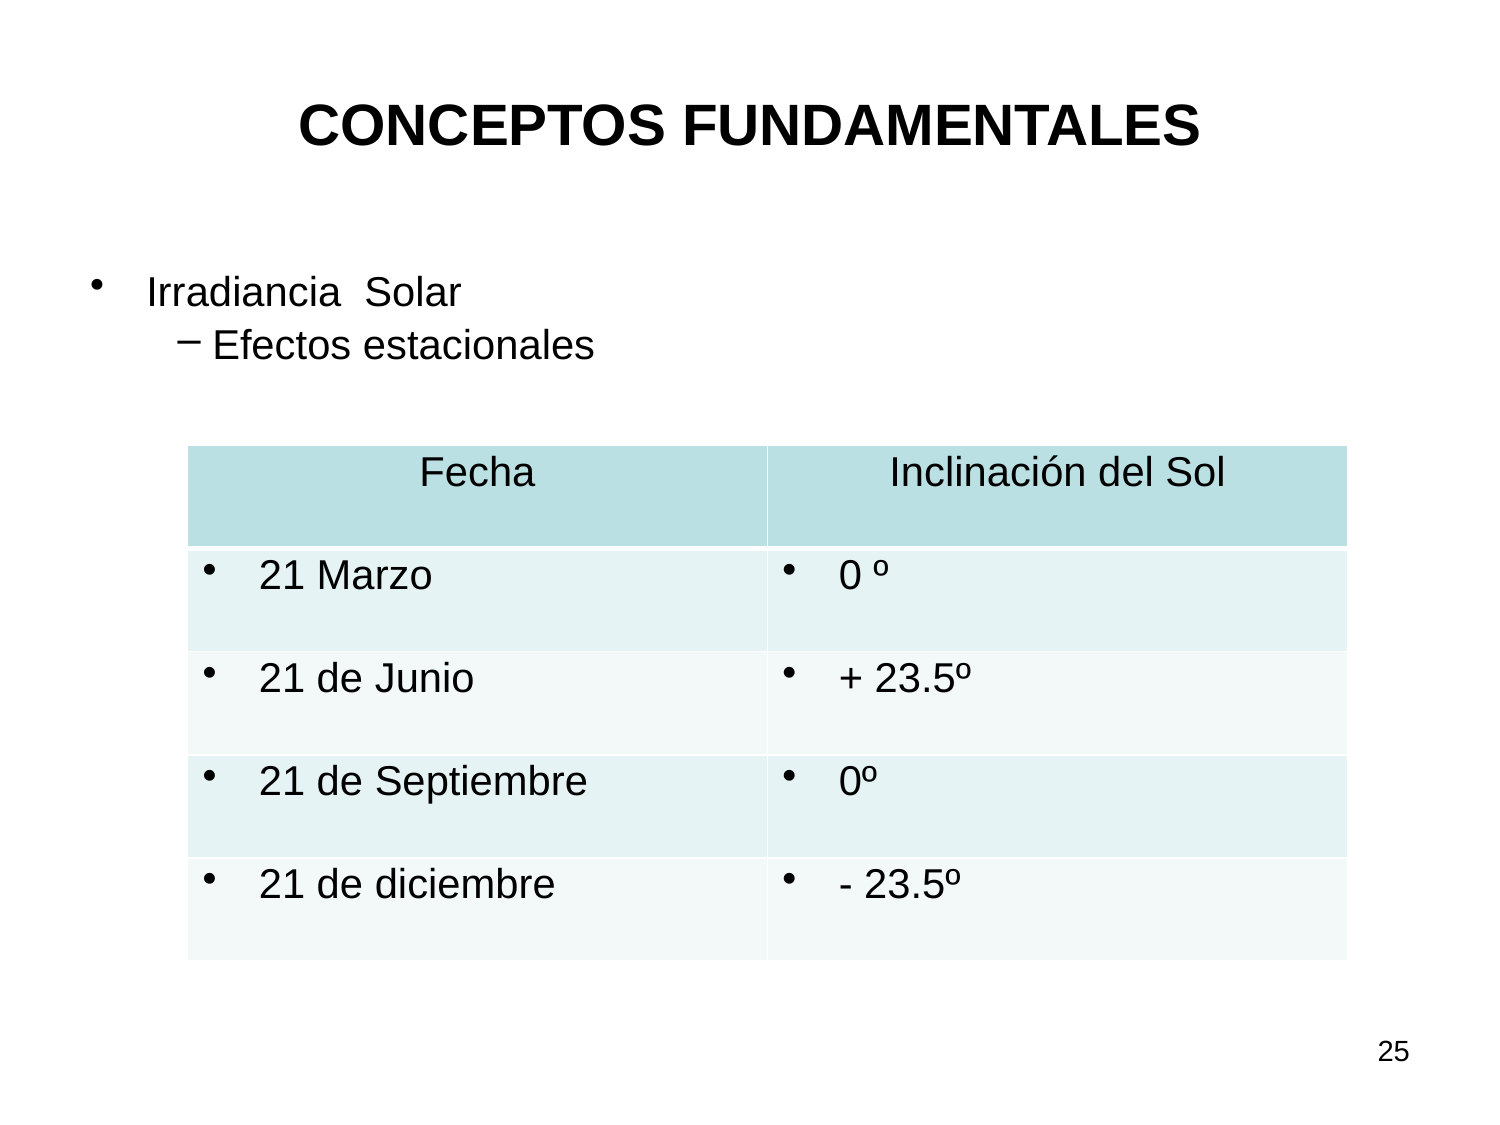

# CONCEPTOS FUNDAMENTALES
Irradiancia  Solar
 Efectos estacionales

| Fecha | Inclinación del Sol |
| --- | --- |
| 21 Marzo | 0 º |
| 21 de Junio | + 23.5º |
| 21 de Septiembre | 0º |
| 21 de diciembre | - 23.5º |
25